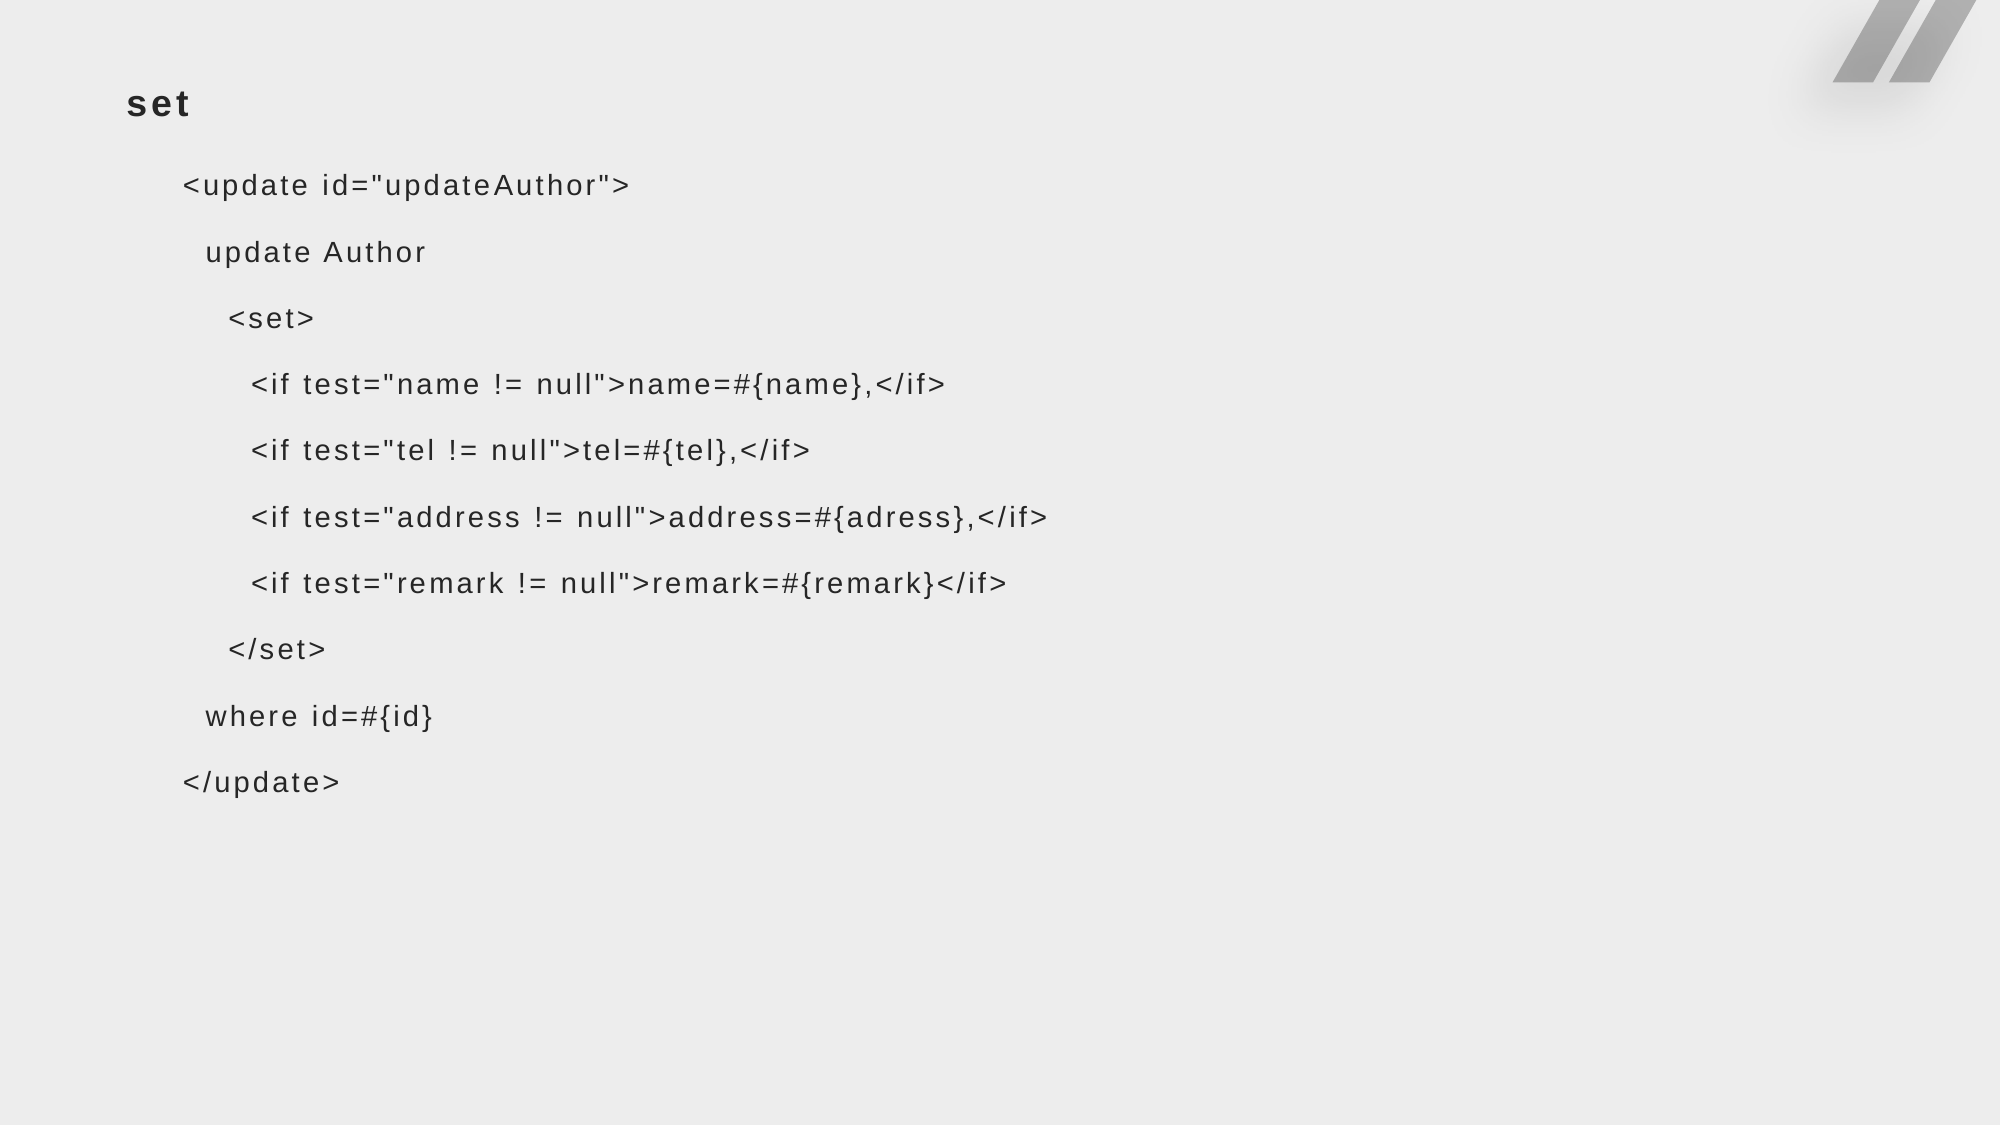

# set
<update id="updateAuthor">
  update Author
    <set>
      <if test="name != null">name=#{name},</if>
      <if test="tel != null">tel=#{tel},</if>
      <if test="address != null">address=#{adress},</if>
      <if test="remark != null">remark=#{remark}</if>
    </set>
  where id=#{id}
</update>